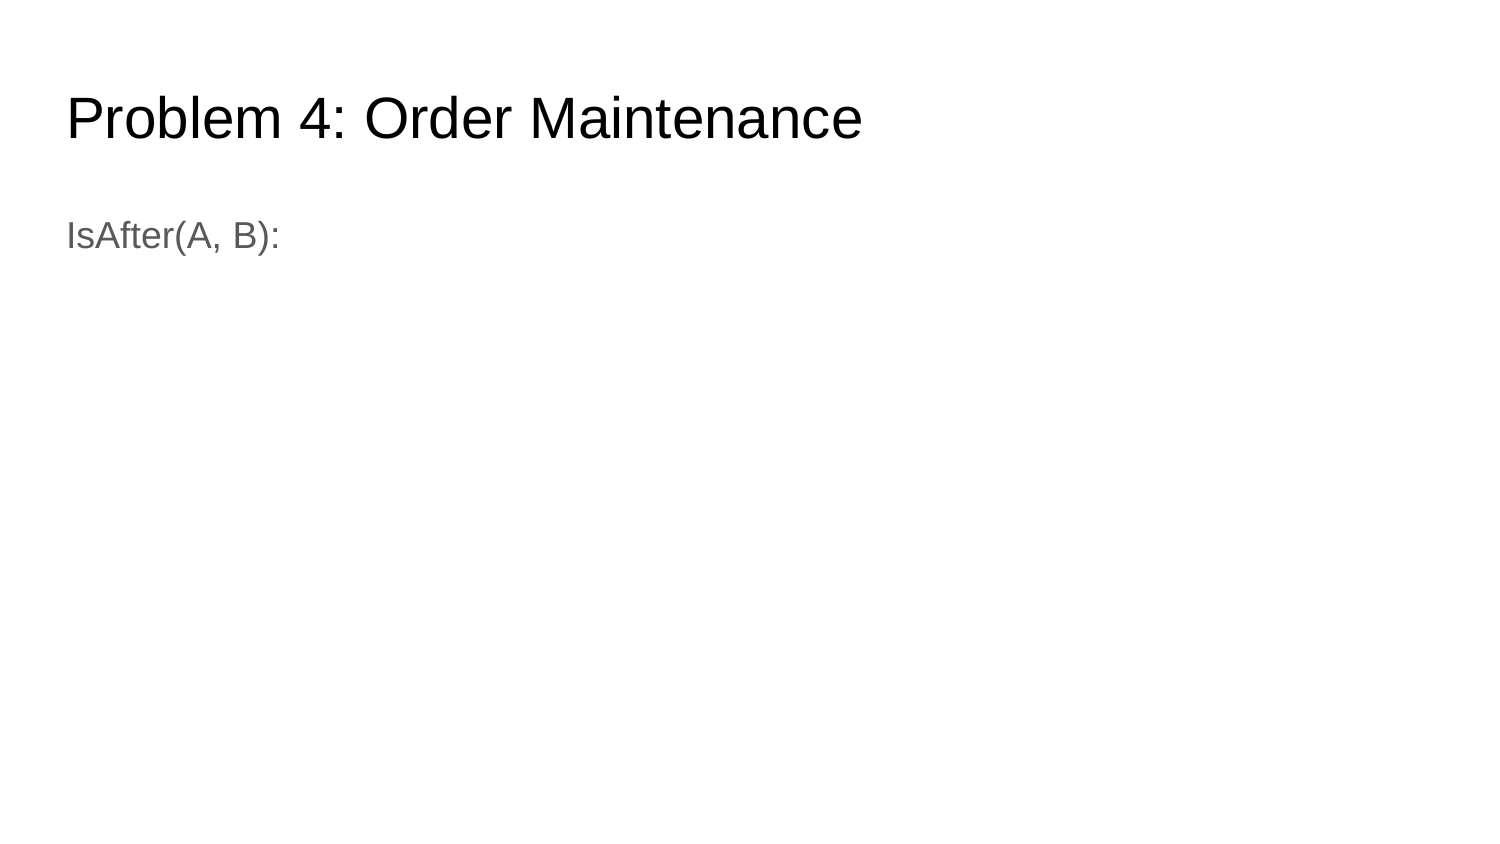

# Problem 4: Order Maintenance

IsAfter(A, B):